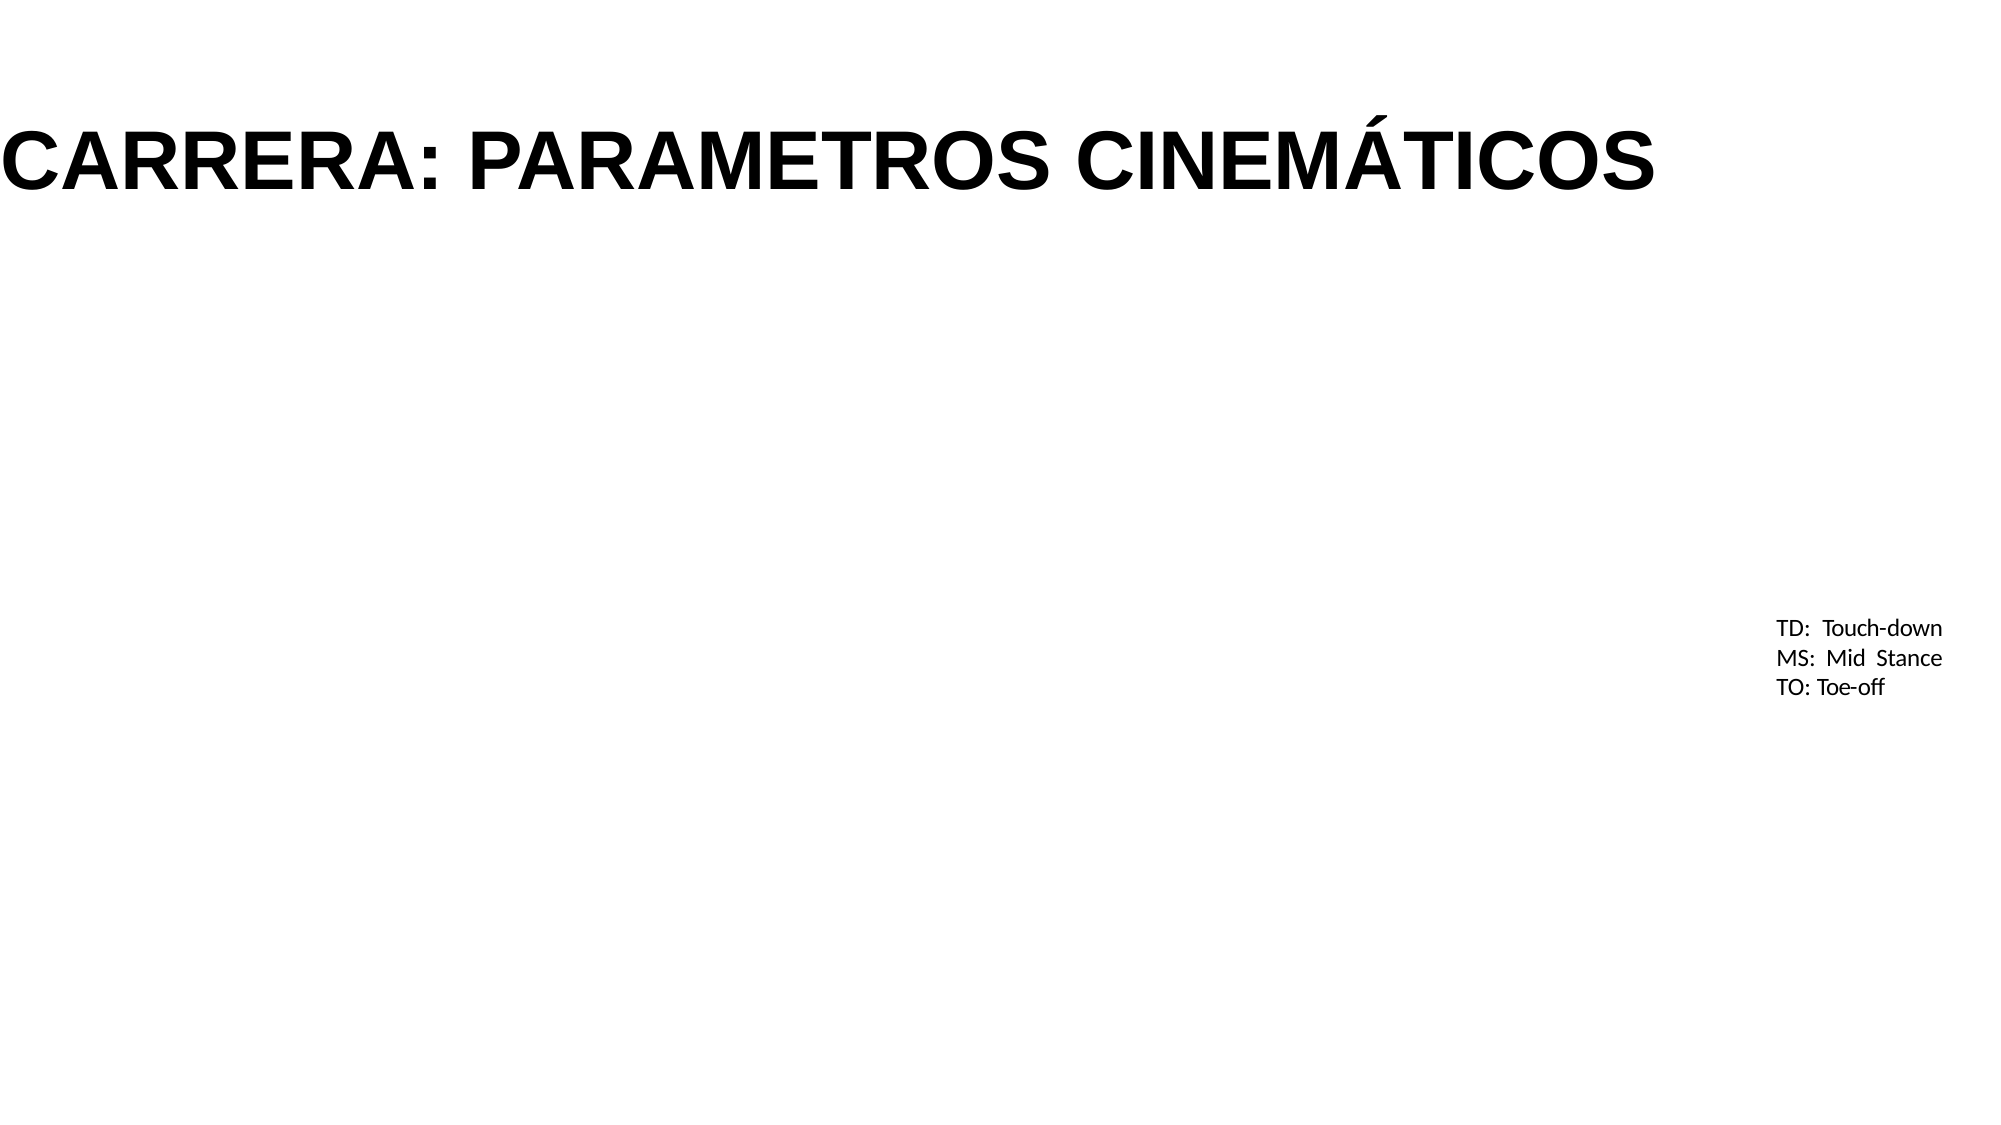

# CARRERA: PARAMETROS CINEMÁTICOS
TD: Touch-down MS: Mid Stance TO: Toe-off